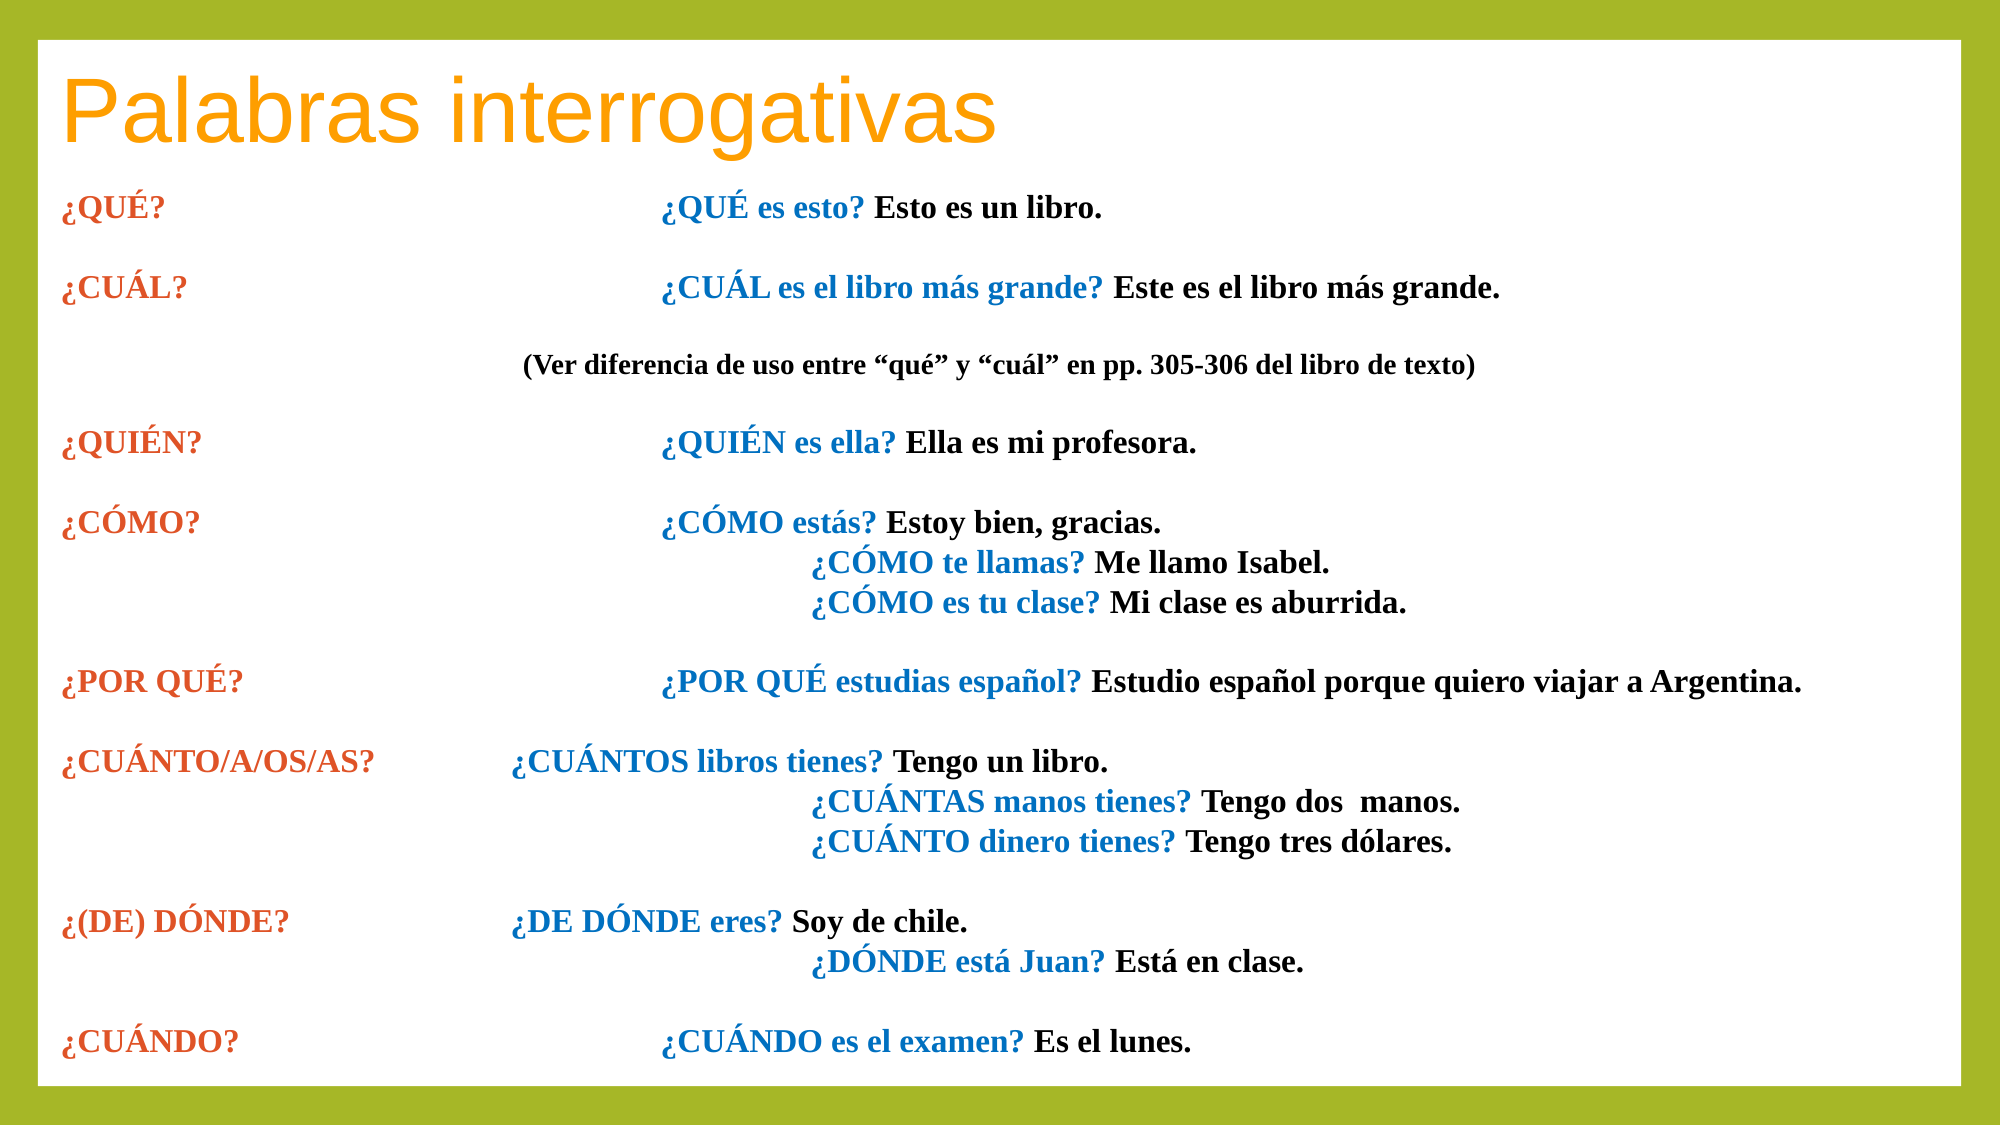

# Palabras interrogativas
¿QUÉ?				¿QUÉ es esto? Esto es un libro.

¿CUÁL?				¿CUÁL es el libro más grande? Este es el libro más grande.

(Ver diferencia de uso entre “qué” y “cuál” en pp. 305-306 del libro de texto)

¿QUIÉN?				¿QUIÉN es ella? Ella es mi profesora.

¿CÓMO?				¿CÓMO estás? Estoy bien, gracias.
					¿CÓMO te llamas? Me llamo Isabel.
					¿CÓMO es tu clase? Mi clase es aburrida.
¿POR QUÉ?			¿POR QUÉ estudias español? Estudio español porque quiero viajar a Argentina.

¿CUÁNTO/A/OS/AS?	¿CUÁNTOS libros tienes? Tengo un libro.
					¿CUÁNTAS manos tienes? Tengo dos  manos.
					¿CUÁNTO dinero tienes? Tengo tres dólares.

¿(DE) DÓNDE? 		¿DE DÓNDE eres? Soy de chile.
					¿DÓNDE está Juan? Está en clase.

¿CUÁNDO?			¿CUÁNDO es el examen? Es el lunes.